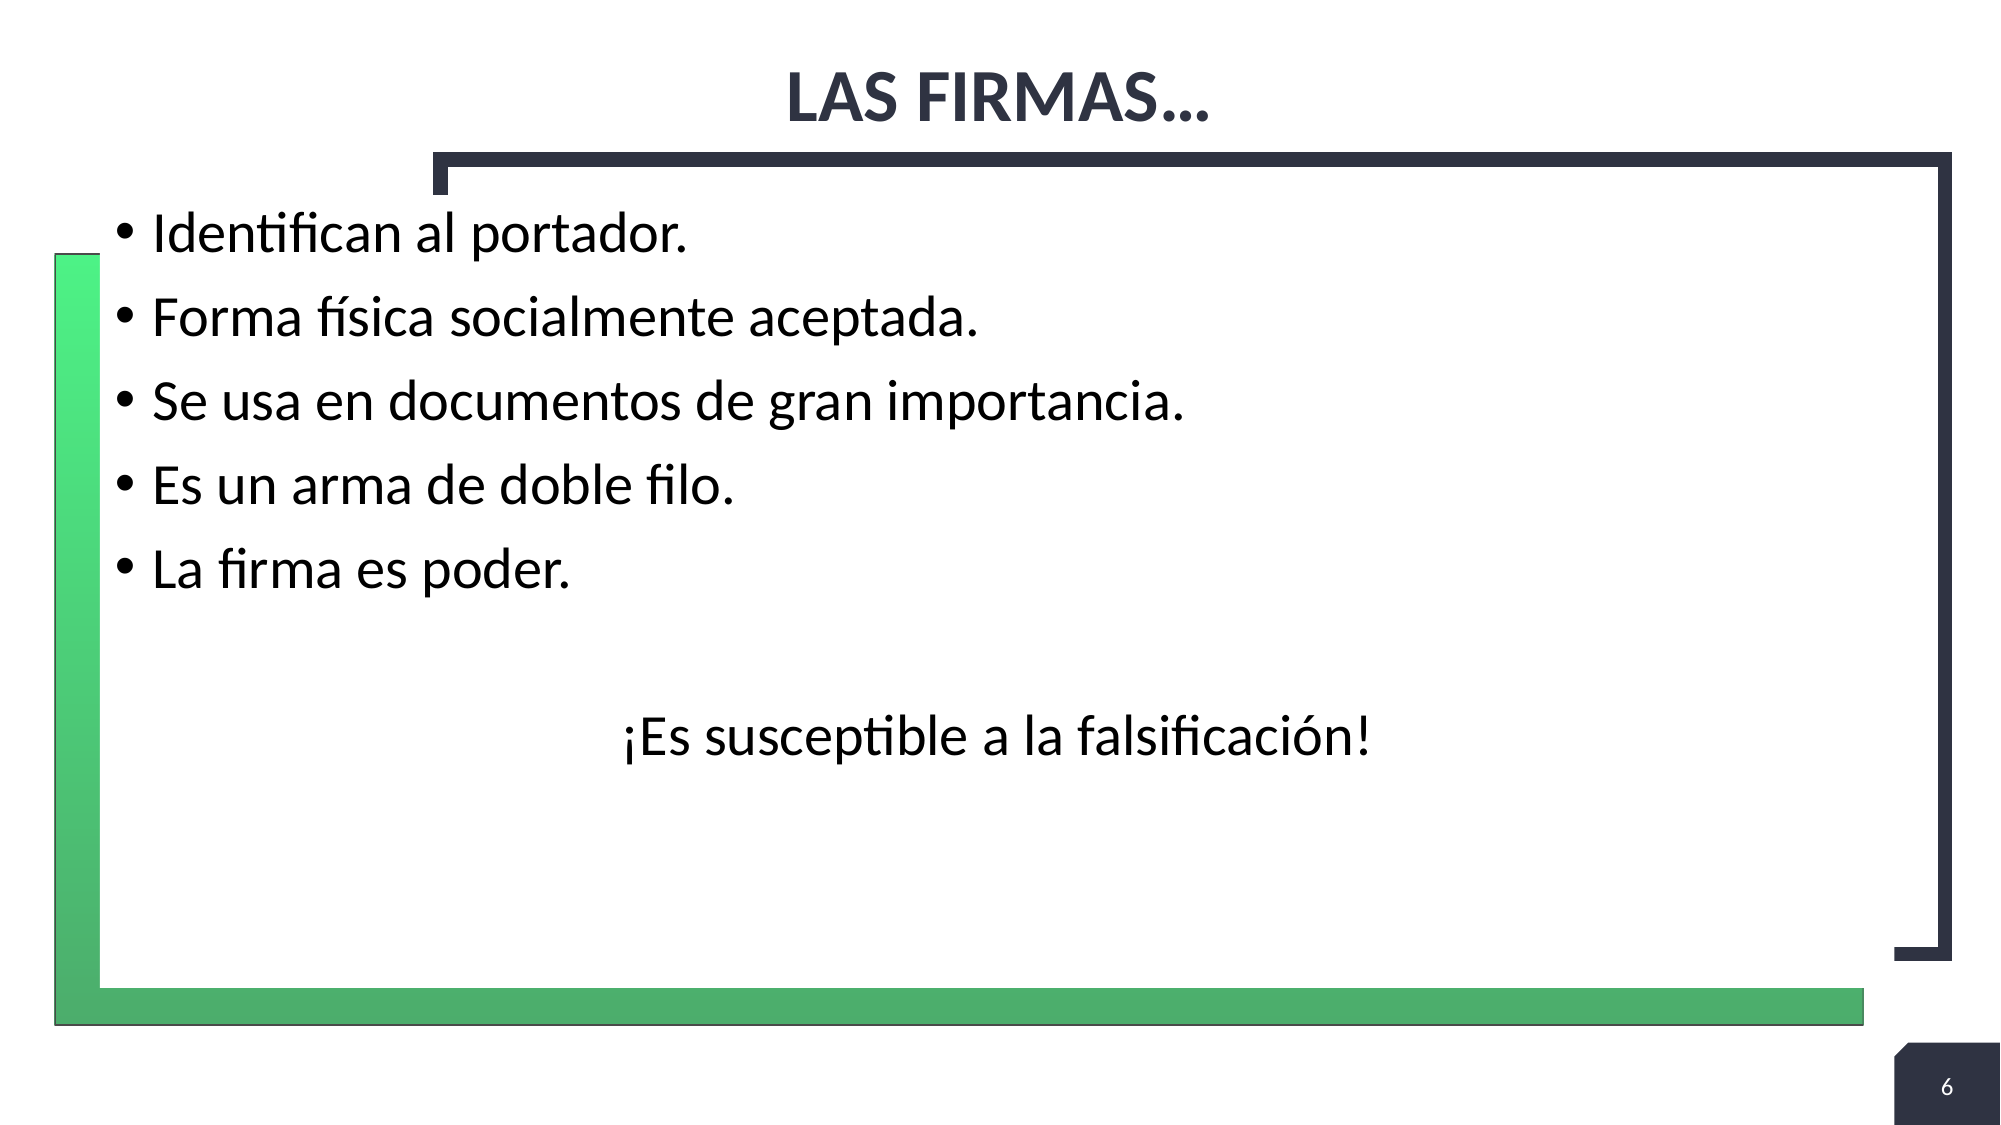

# Las firmas…
Identifican al portador.
Forma física socialmente aceptada.
Se usa en documentos de gran importancia.
Es un arma de doble filo.
La firma es poder.

¡Es susceptible a la falsificación!

6